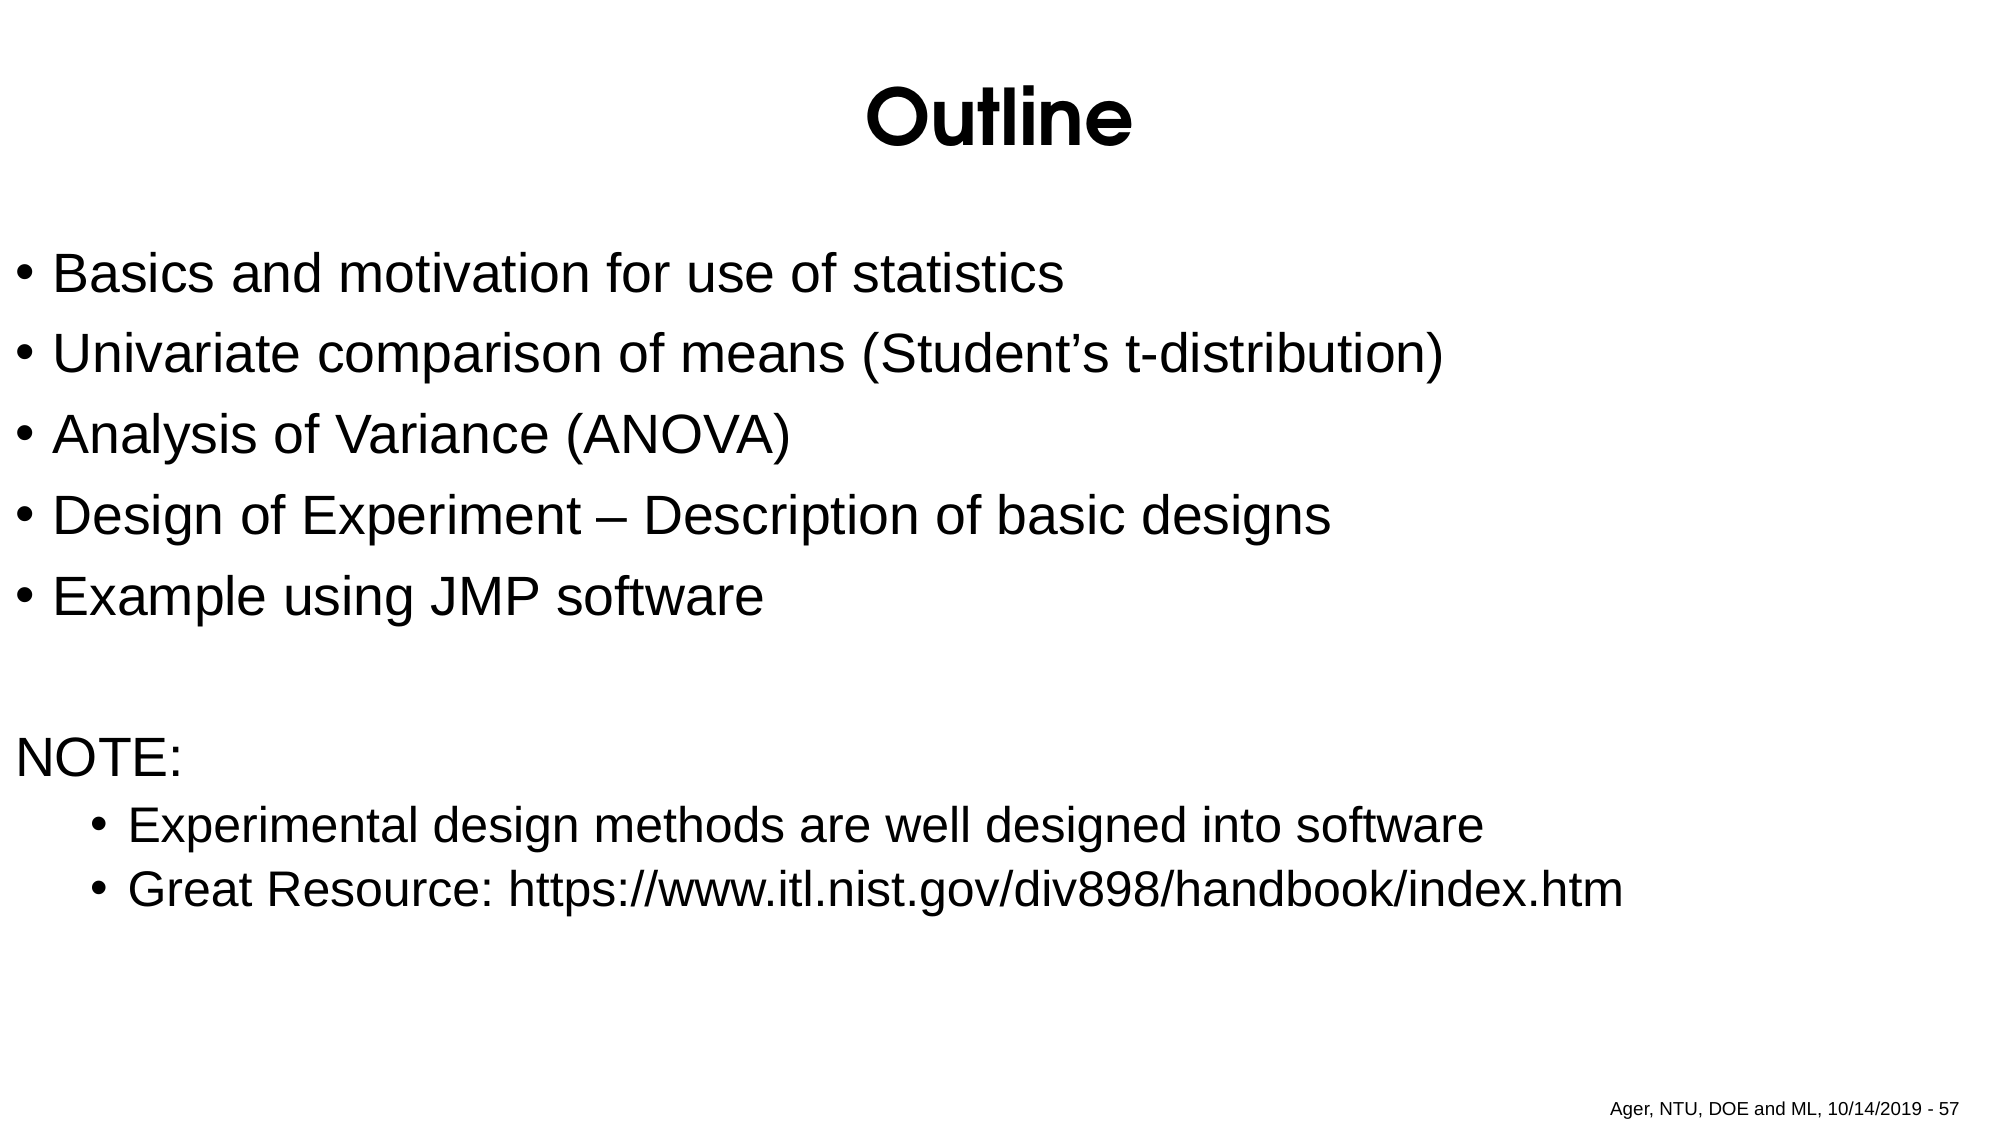

# Outline
Basics and motivation for use of statistics
Univariate comparison of means (Student’s t-distribution)
Analysis of Variance (ANOVA)
Design of Experiment – Description of basic designs
Example using JMP software

NOTE:
Experimental design methods are well designed into software
Great Resource: https://www.itl.nist.gov/div898/handbook/index.htm